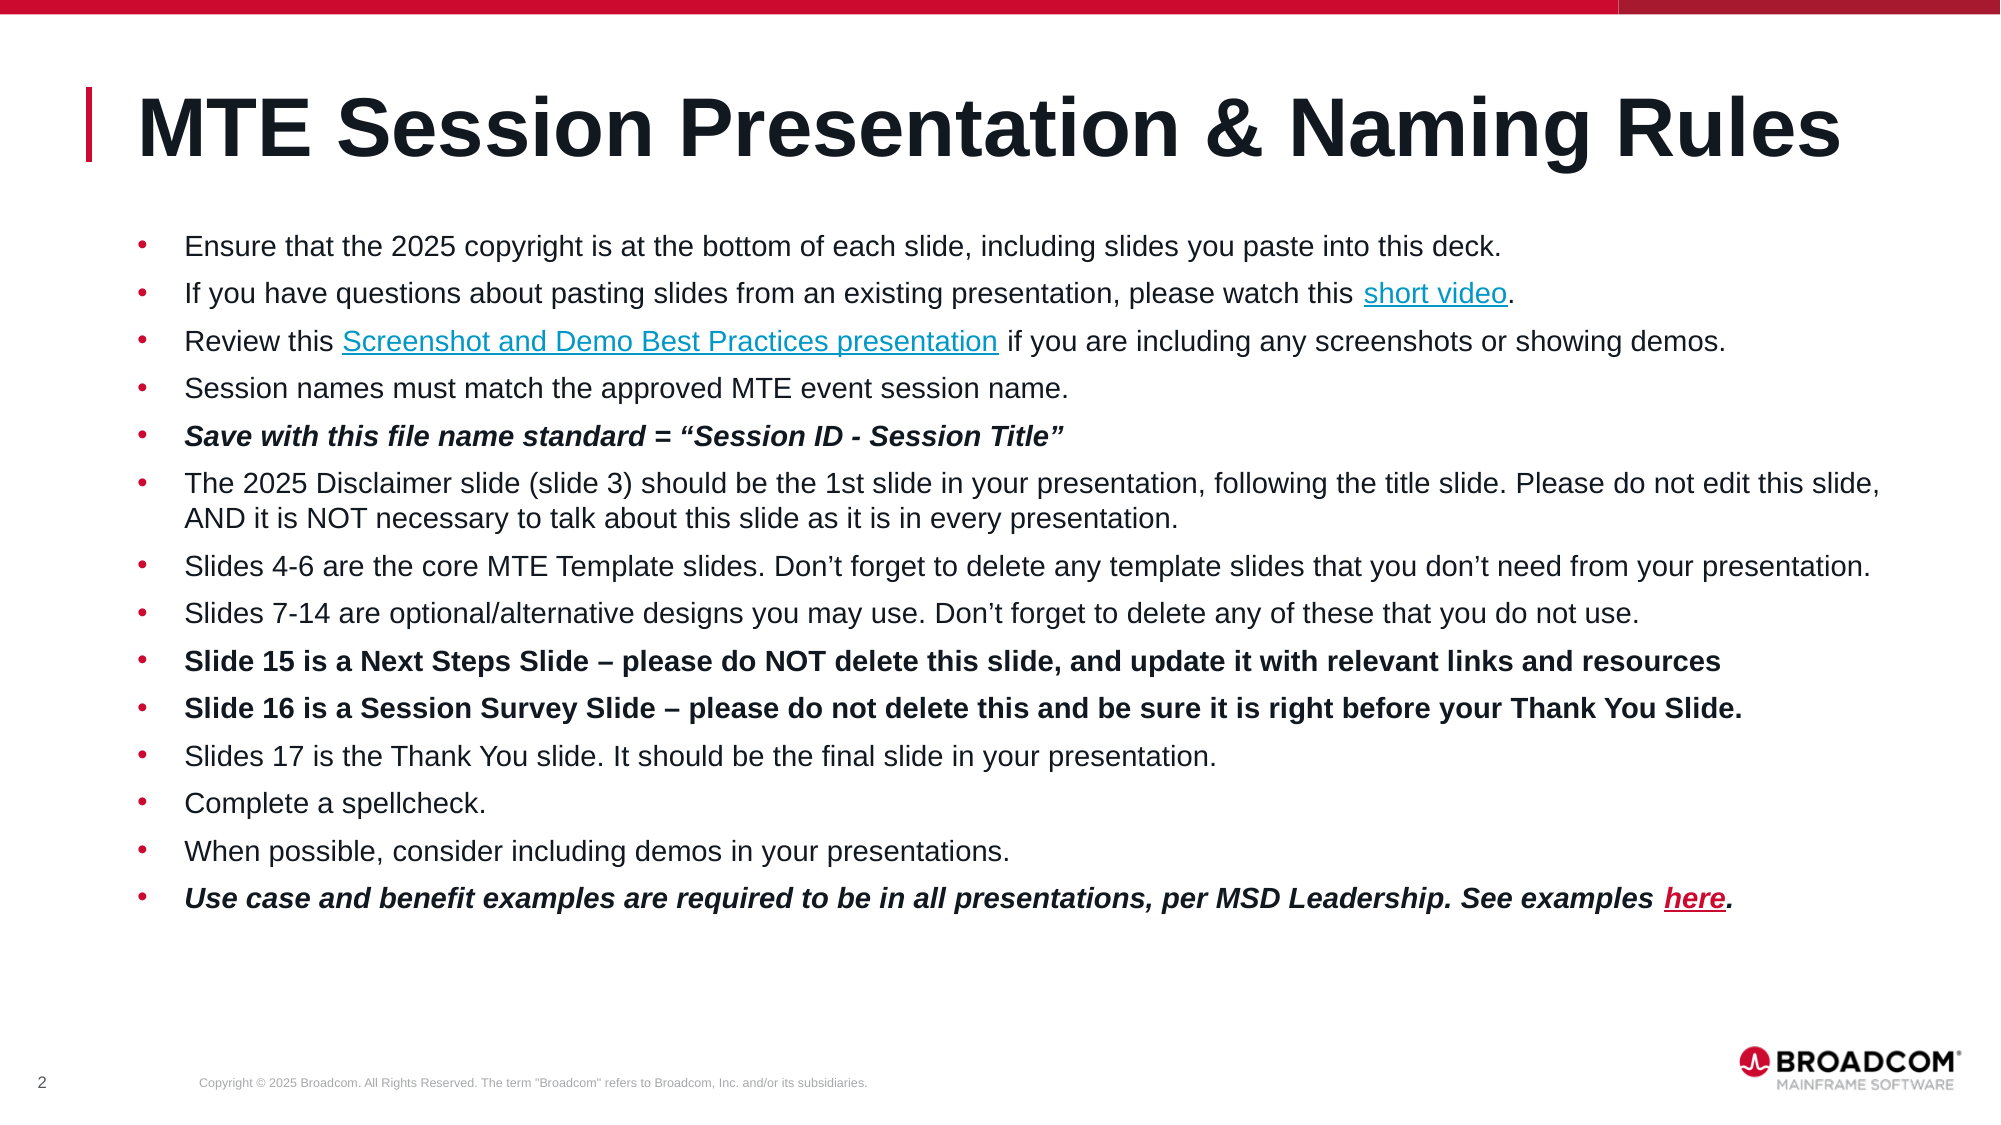

# MTE Session Presentation & Naming Rules
Ensure that the 2025 copyright is at the bottom of each slide, including slides you paste into this deck.
If you have questions about pasting slides from an existing presentation, please watch this short video.
Review this Screenshot and Demo Best Practices presentation if you are including any screenshots or showing demos.
Session names must match the approved MTE event session name.
Save with this file name standard = “Session ID - Session Title”
The 2025 Disclaimer slide (slide 3) should be the 1st slide in your presentation, following the title slide. Please do not edit this slide, AND it is NOT necessary to talk about this slide as it is in every presentation.
Slides 4-6 are the core MTE Template slides. Don’t forget to delete any template slides that you don’t need from your presentation.
Slides 7-14 are optional/alternative designs you may use. Don’t forget to delete any of these that you do not use.
Slide 15 is a Next Steps Slide – please do NOT delete this slide, and update it with relevant links and resources
Slide 16 is a Session Survey Slide – please do not delete this and be sure it is right before your Thank You Slide.
Slides 17 is the Thank You slide. It should be the final slide in your presentation.
Complete a spellcheck.
When possible, consider including demos in your presentations.
Use case and benefit examples are required to be in all presentations, per MSD Leadership. See examples here.